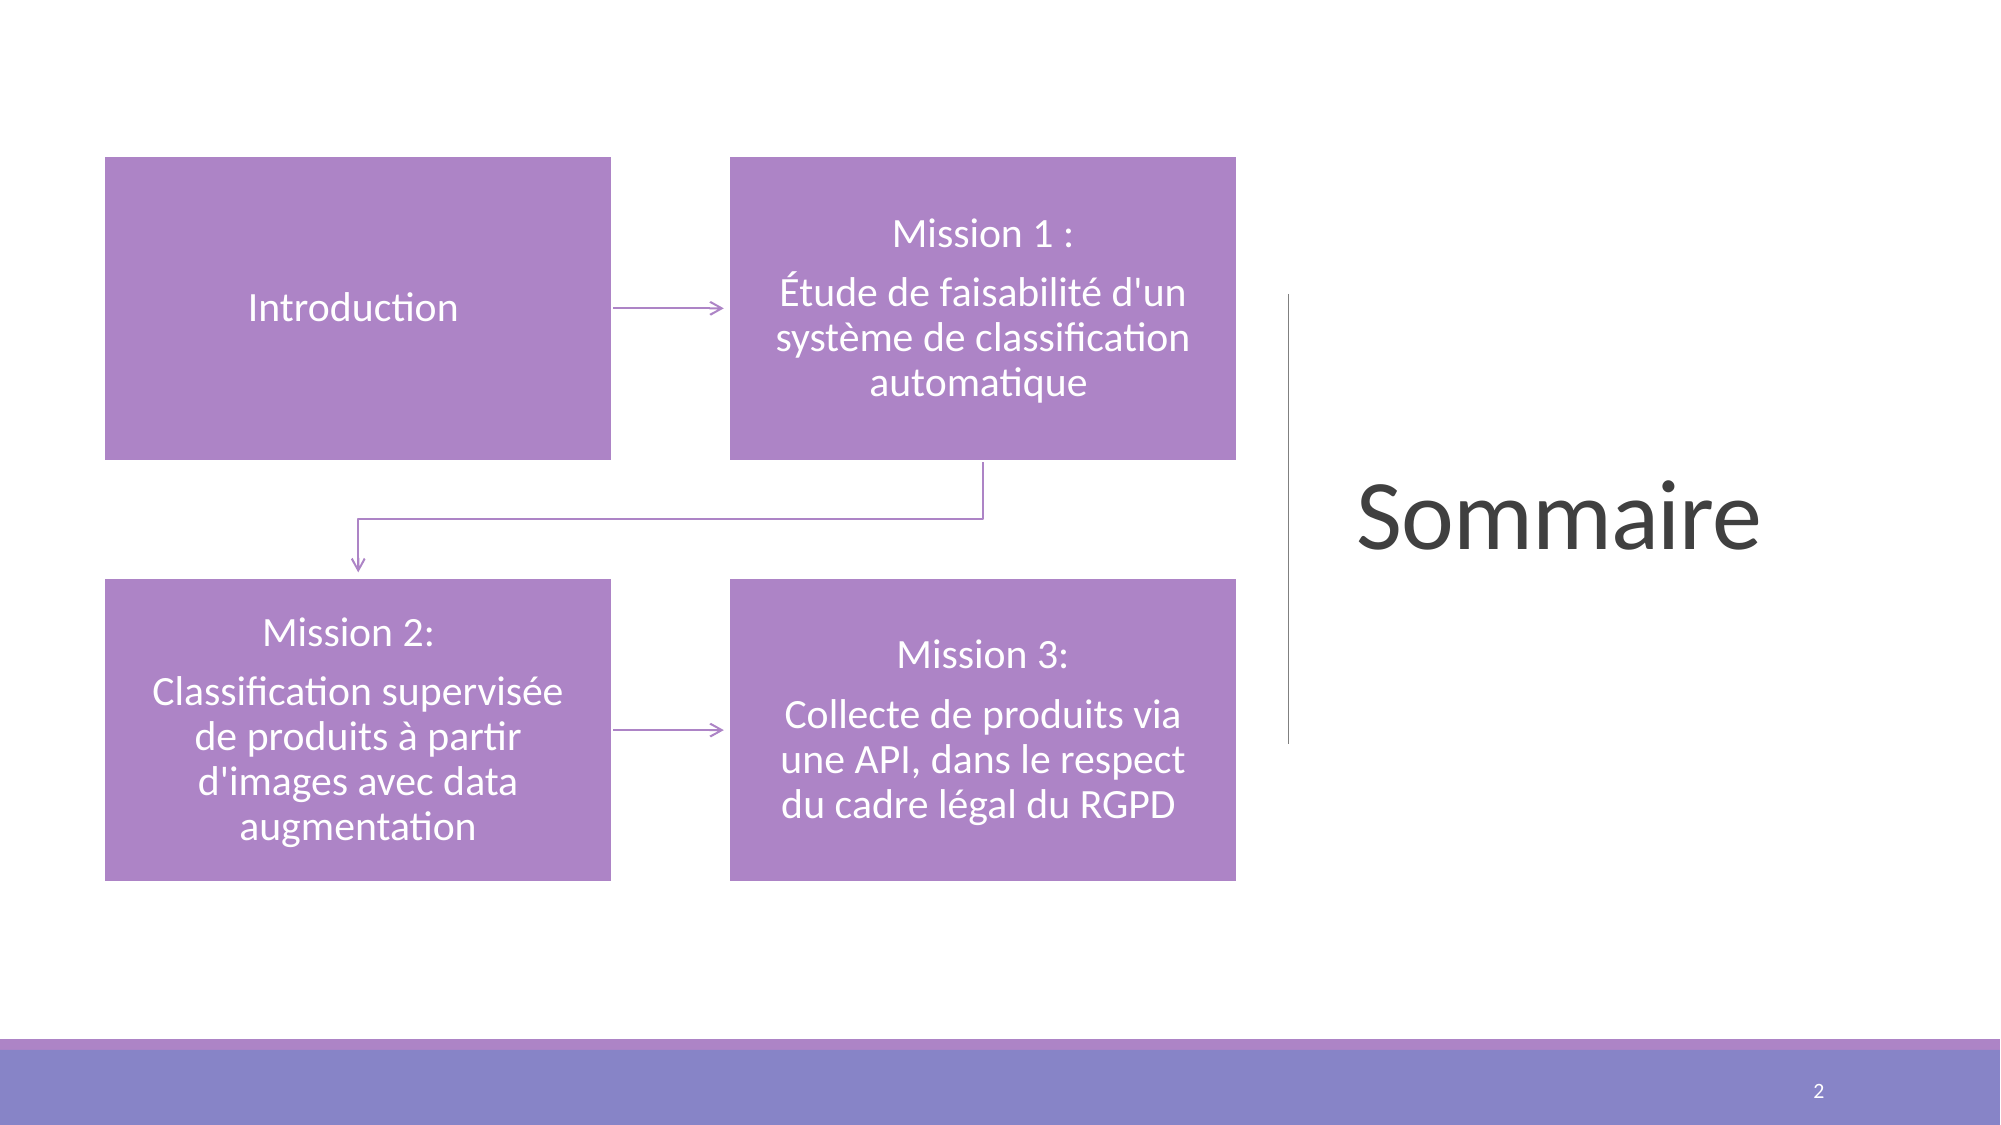

# Sommaire

Introduction

Mission 1 :
Étude de faisabilité d'un système de classification automatique

Mission 2:
Classification supervisée de produits à partir d'images avec data augmentation
Mission 3:
Collecte de produits via une API, dans le respect du cadre légal du RGPD

2